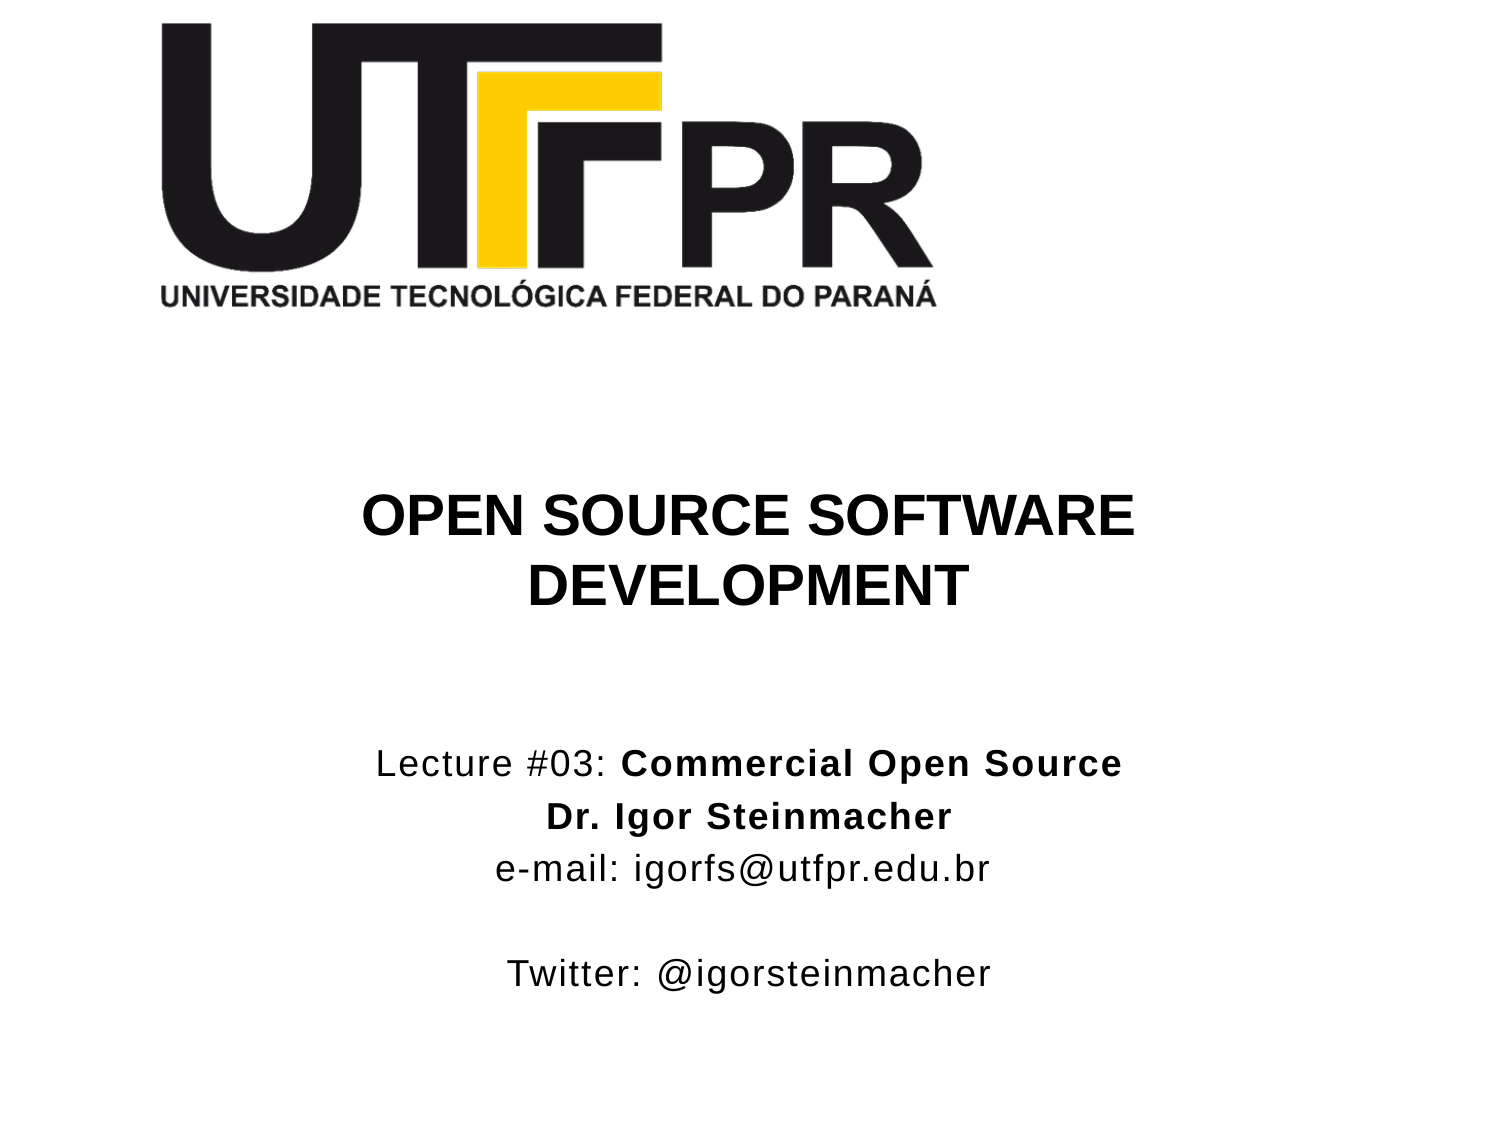

# Open Source software development
Lecture #03: Commercial Open Source
Dr. Igor Steinmacher
e-mail: igorfs@utfpr.edu.br

Twitter: @igorsteinmacher